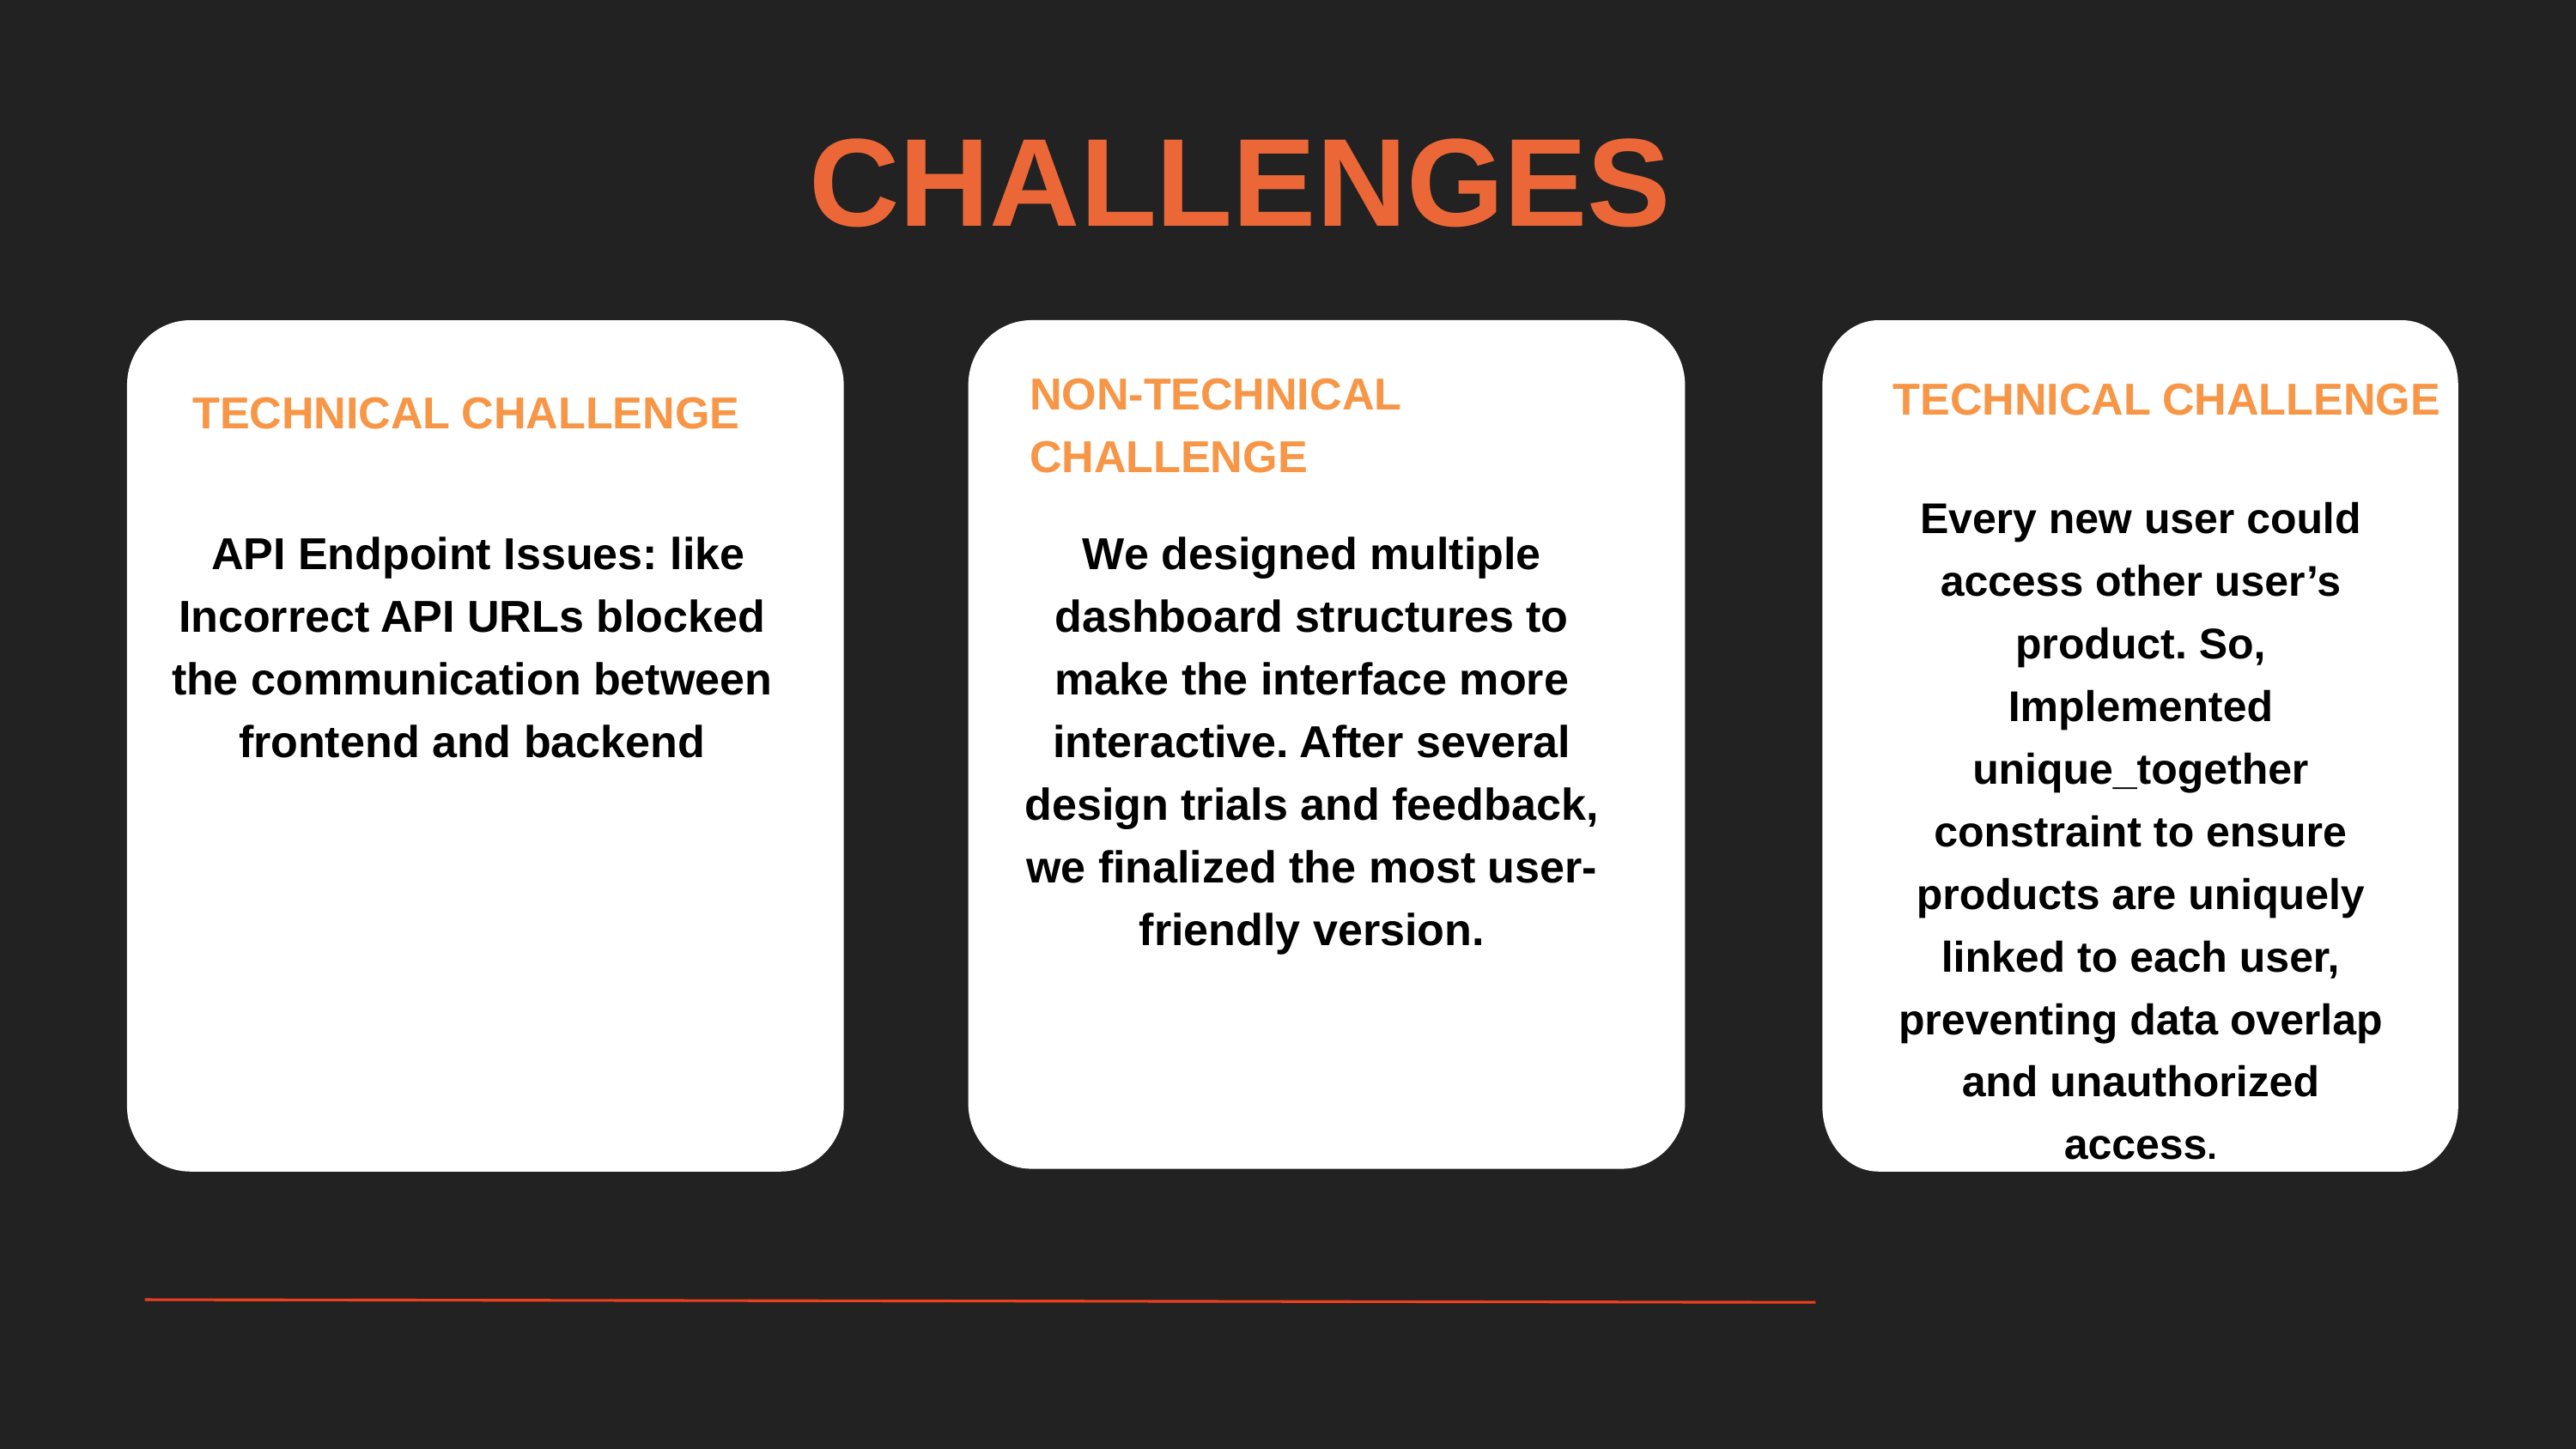

CHALLENGES

NON-TECHNICAL CHALLENGE
TECHNICAL CHALLENGE
TECHNICAL CHALLENGE
Every new user could access other user’s product. So, Implemented unique_together constraint to ensure products are uniquely linked to each user, preventing data overlap and unauthorized access.
 API Endpoint Issues: like Incorrect API URLs blocked the communication between frontend and backend
We designed multiple dashboard structures to make the interface more interactive. After several design trials and feedback, we finalized the most user-friendly version.
Lorem ipsum dolor sit amet, consectetur adipiscing elit. Nam dapibus suscipit libero, vel dictum risus pulvinar sed. Pellentesque non enim sapien. Donec.